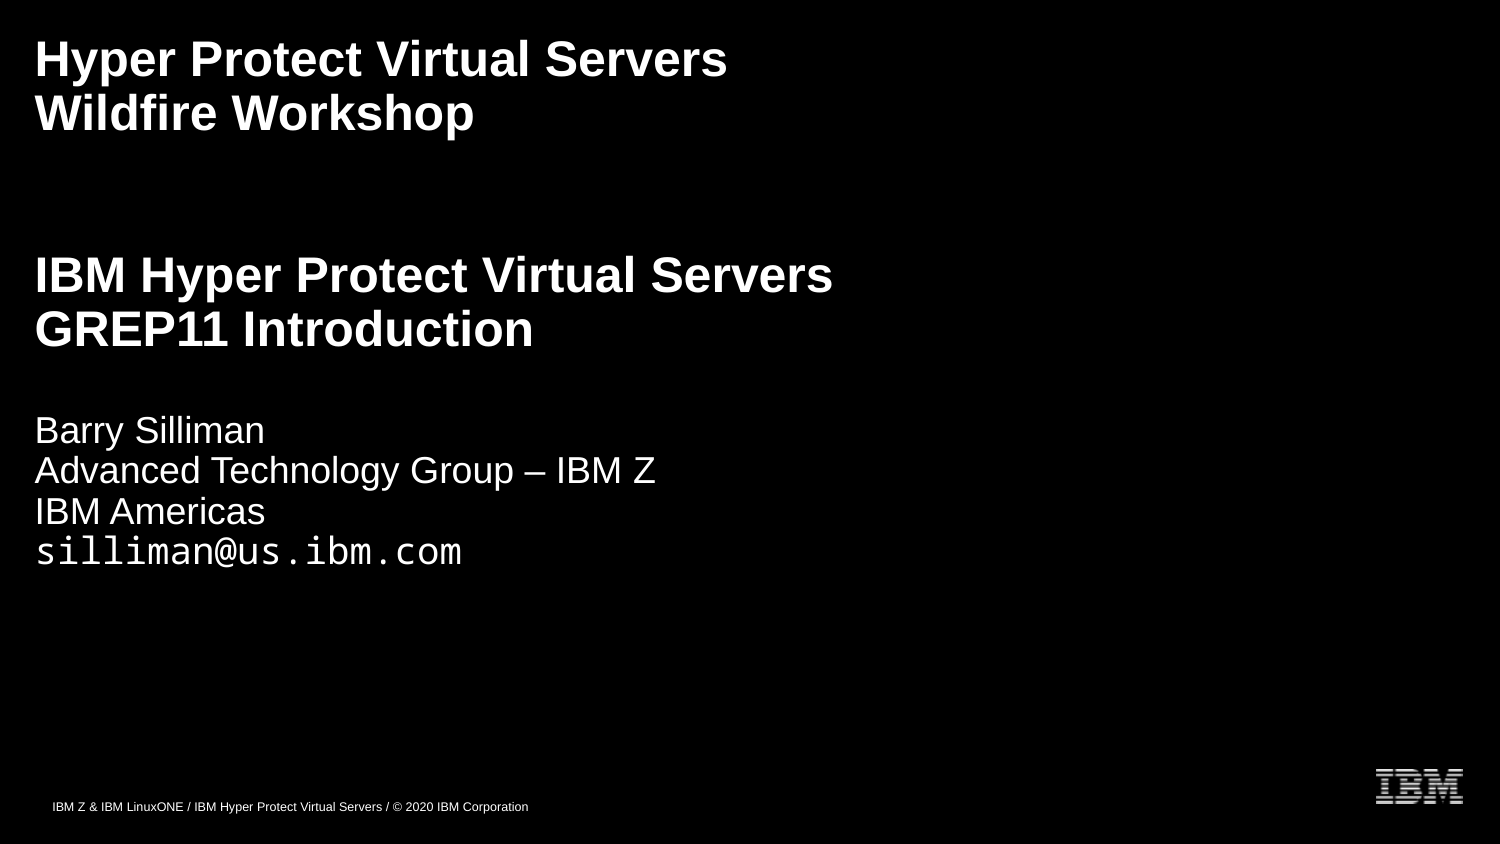

# Hyper Protect Virtual Servers Wildfire Workshop IBM Hyper Protect Virtual Servers GREP11 Introduction Barry Silliman Advanced Technology Group – IBM Z IBM Americas silliman@us.ibm.com
IBM Z & IBM LinuxONE / IBM Hyper Protect Virtual Servers / © 2020 IBM Corporation